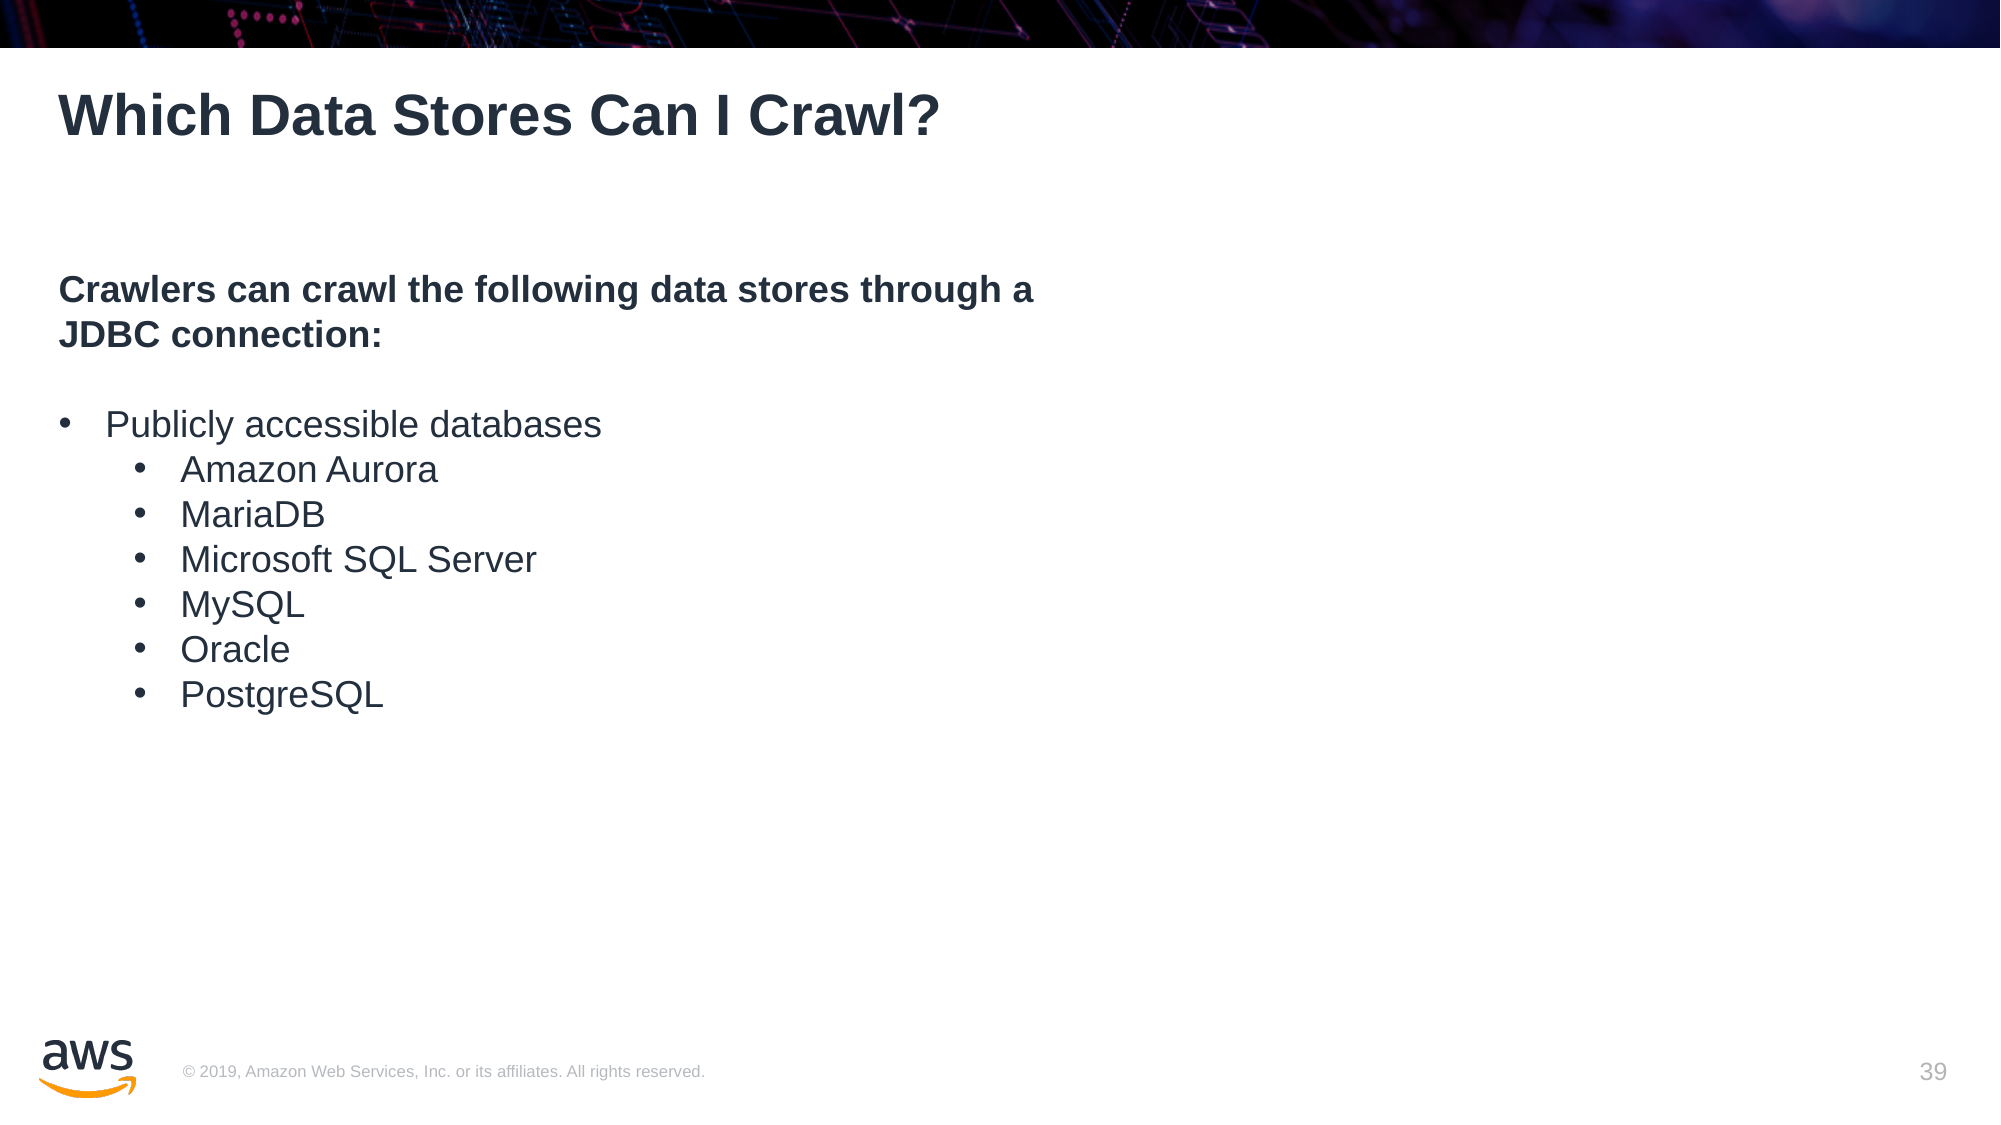

# Which Data Stores Can I Crawl?
Crawlers can crawl the following data stores through a JDBC connection:

Publicly accessible databases
Amazon Aurora
MariaDB
Microsoft SQL Server
MySQL
Oracle
PostgreSQL
39